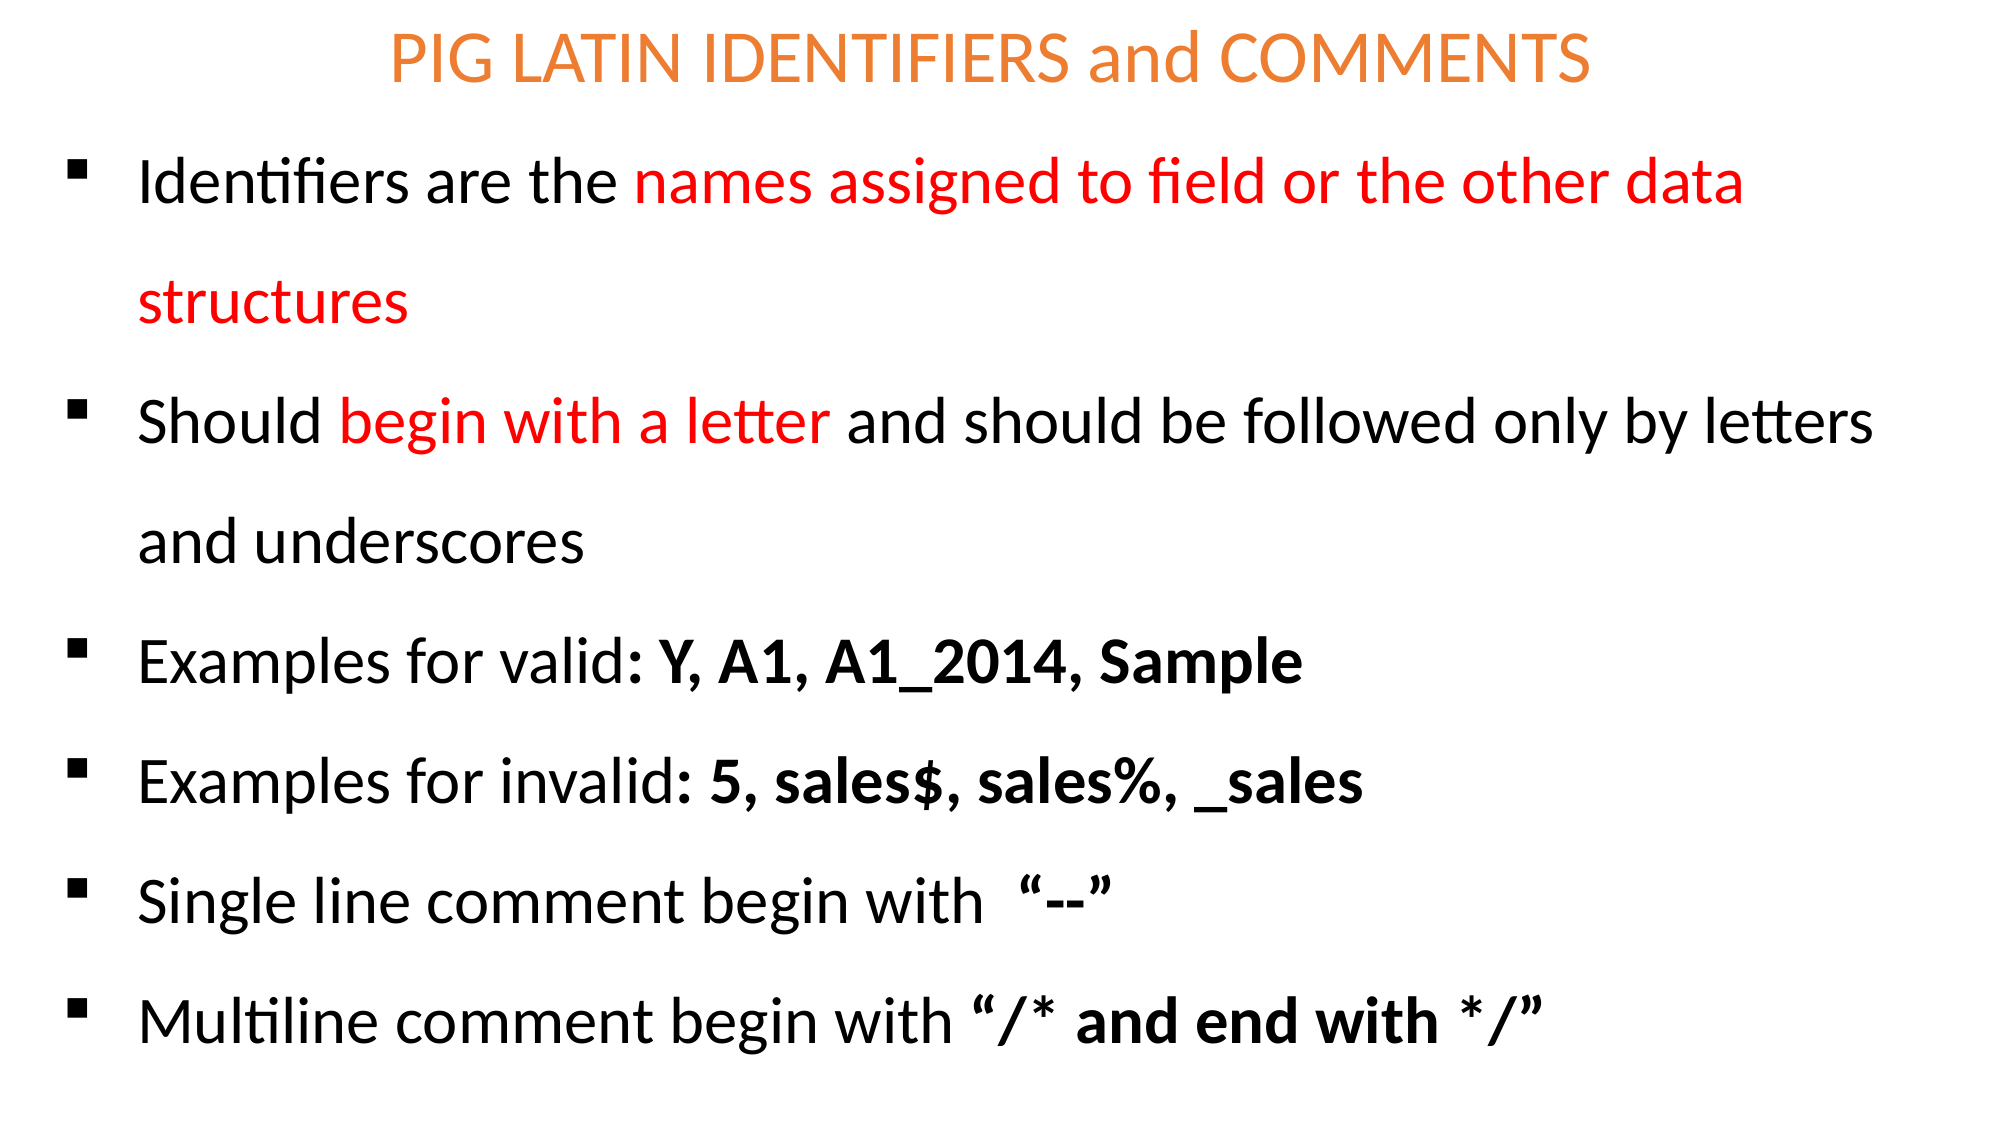

PIG LATIN IDENTIFIERS and COMMENTS
Identifiers are the names assigned to field or the other data structures
Should begin with a letter and should be followed only by letters and underscores
Examples for valid: Y, A1, A1_2014, Sample
Examples for invalid: 5, sales$, sales%, _sales
Single line comment begin with  “--”
Multiline comment begin with “/* and end with */”